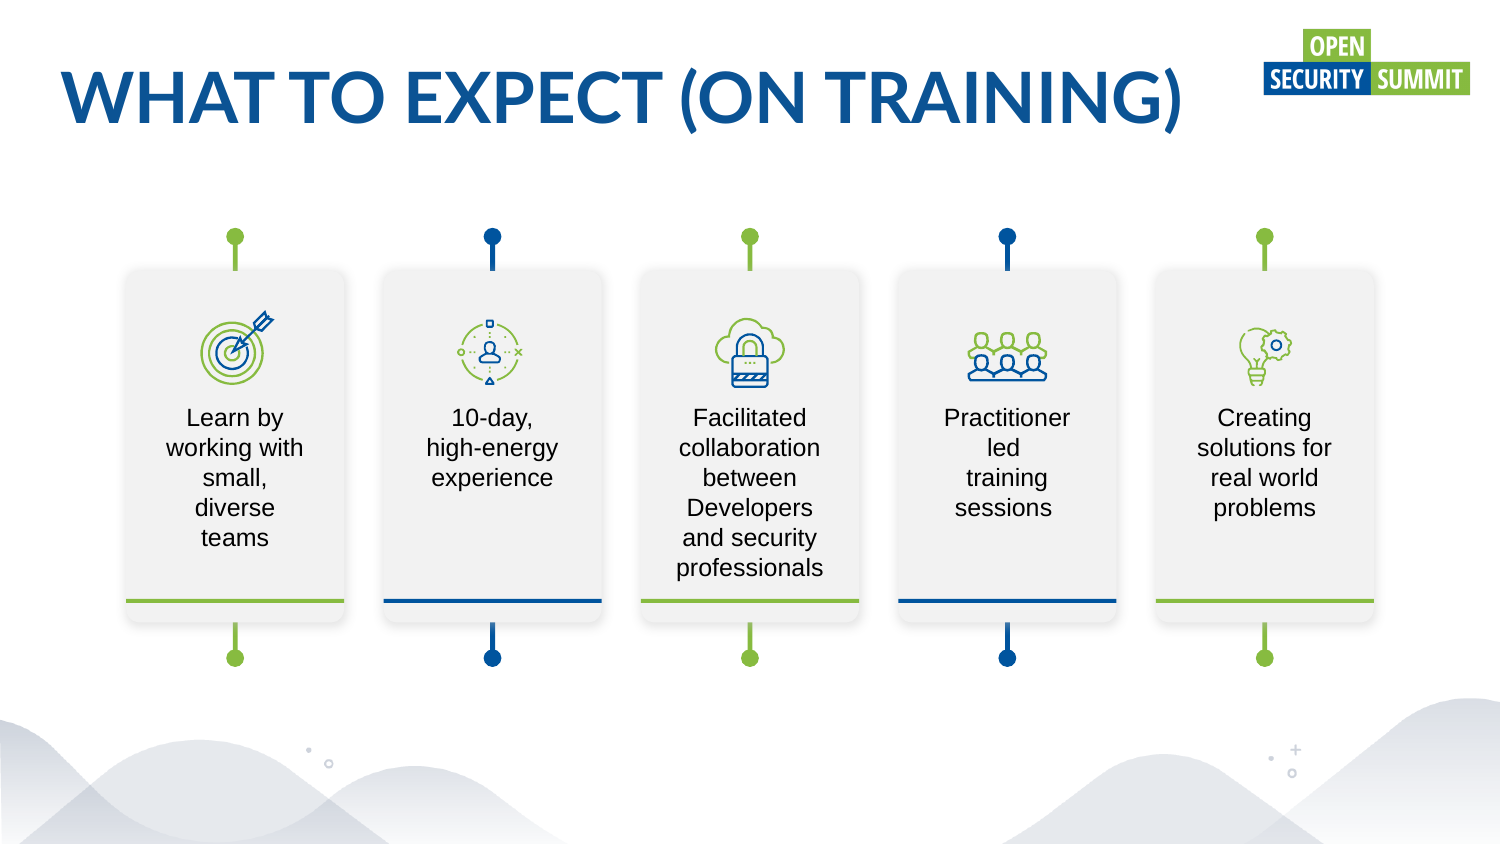

WHAT TO EXPECT (ON TRAINING)

Learn by working with small, diverse teams
10-day, high-energy experience
Facilitated collaboration between Developers and security professionals
Practitioner
led
training sessions
Creating solutions for real world problems